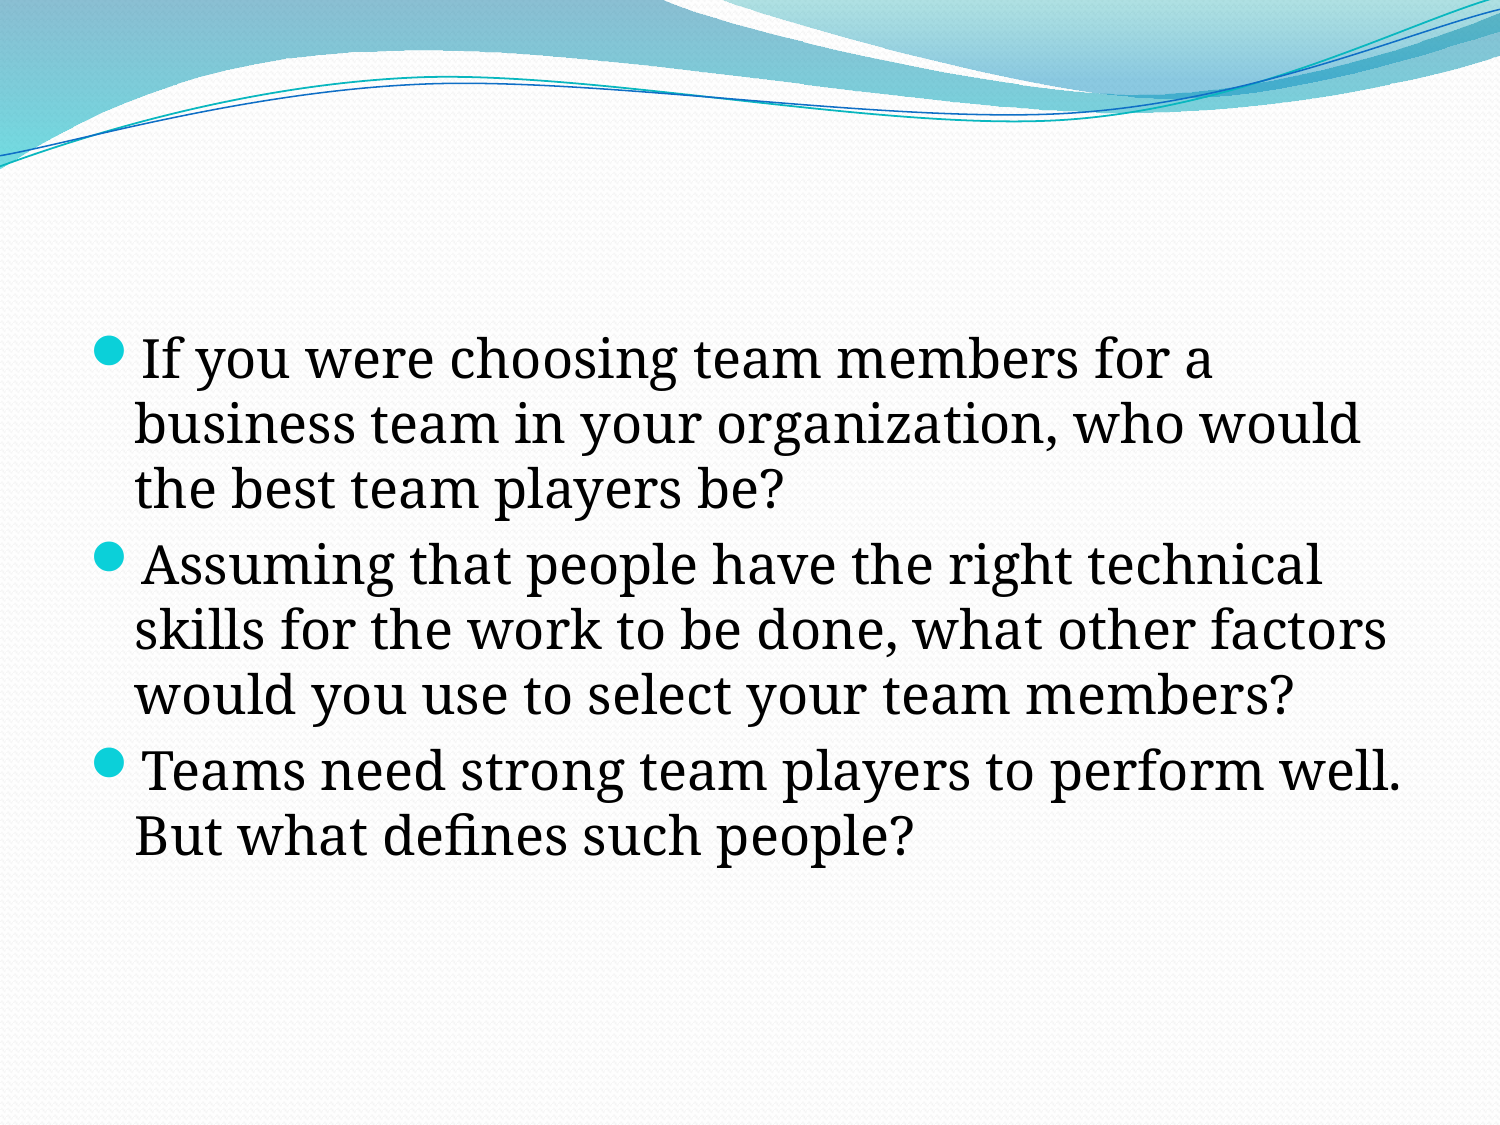

#
If you were choosing team members for a business team in your organization, who would the best team players be?
Assuming that people have the right technical skills for the work to be done, what other factors would you use to select your team members?
Teams need strong team players to perform well. But what defines such people?